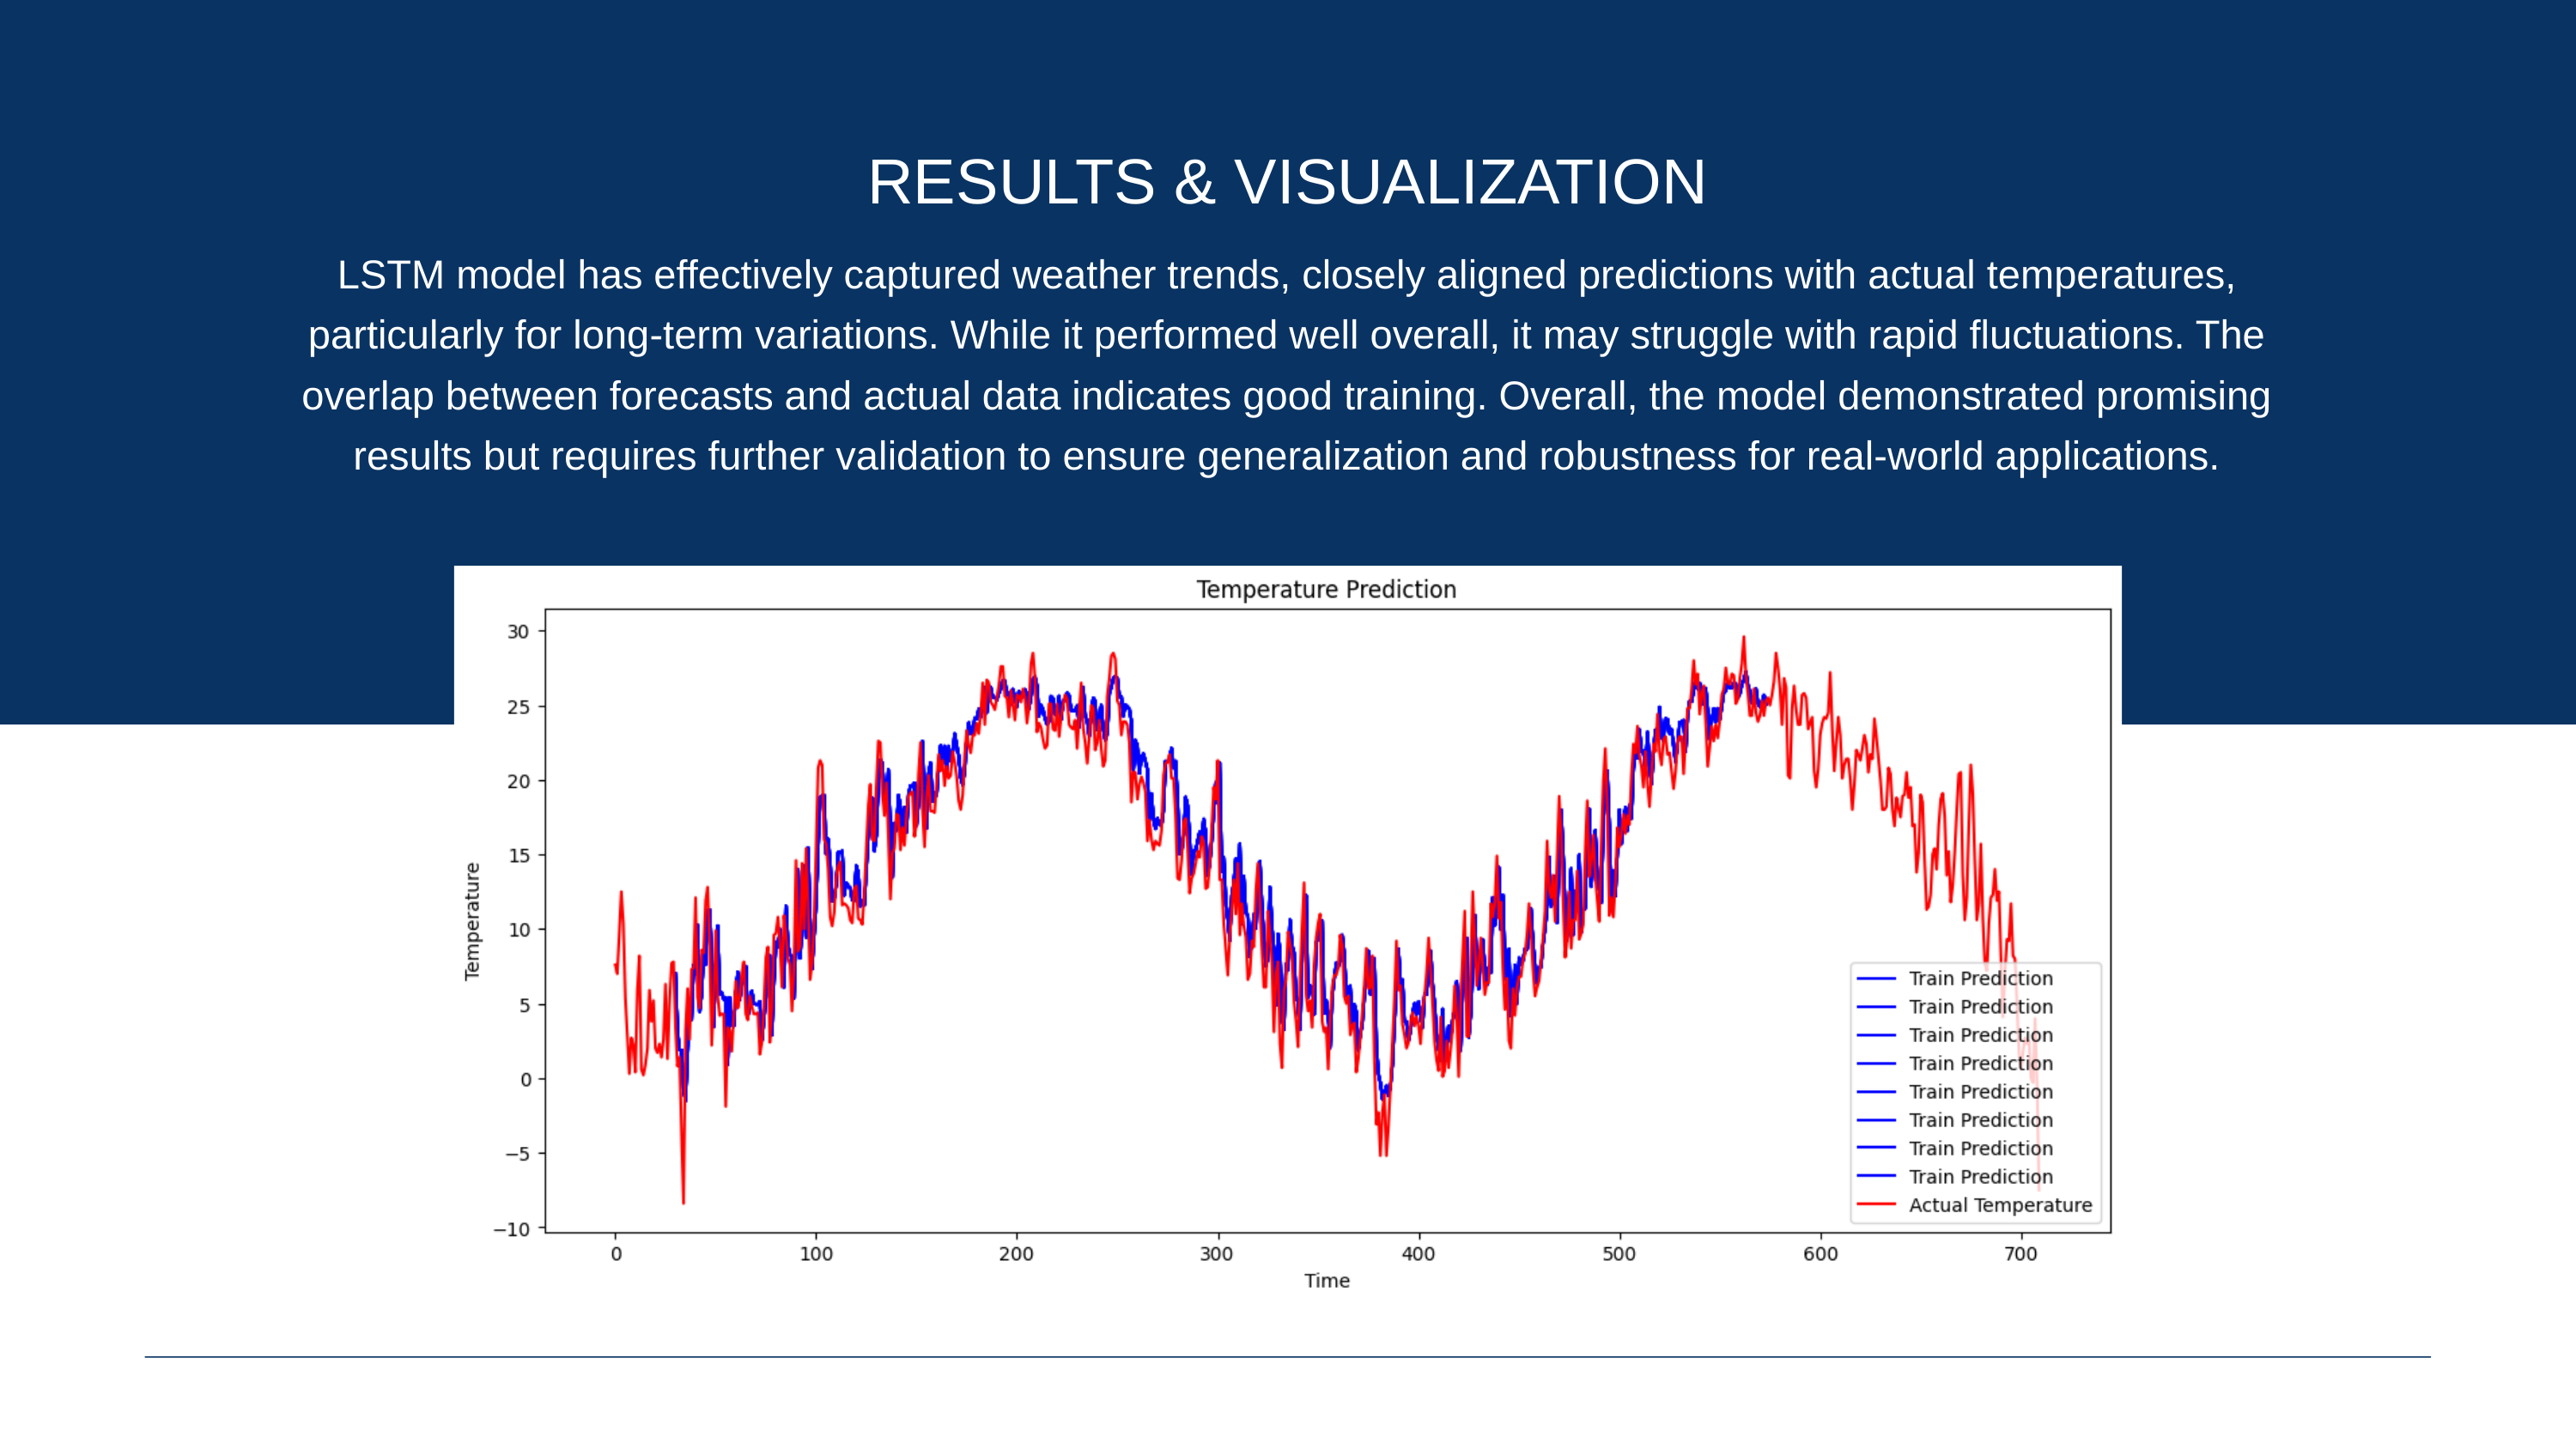

RESULTS & VISUALIZATION
LSTM model has effectively captured weather trends, closely aligned predictions with actual temperatures, particularly for long-term variations. While it performed well overall, it may struggle with rapid fluctuations. The overlap between forecasts and actual data indicates good training. Overall, the model demonstrated promising results but requires further validation to ensure generalization and robustness for real-world applications.